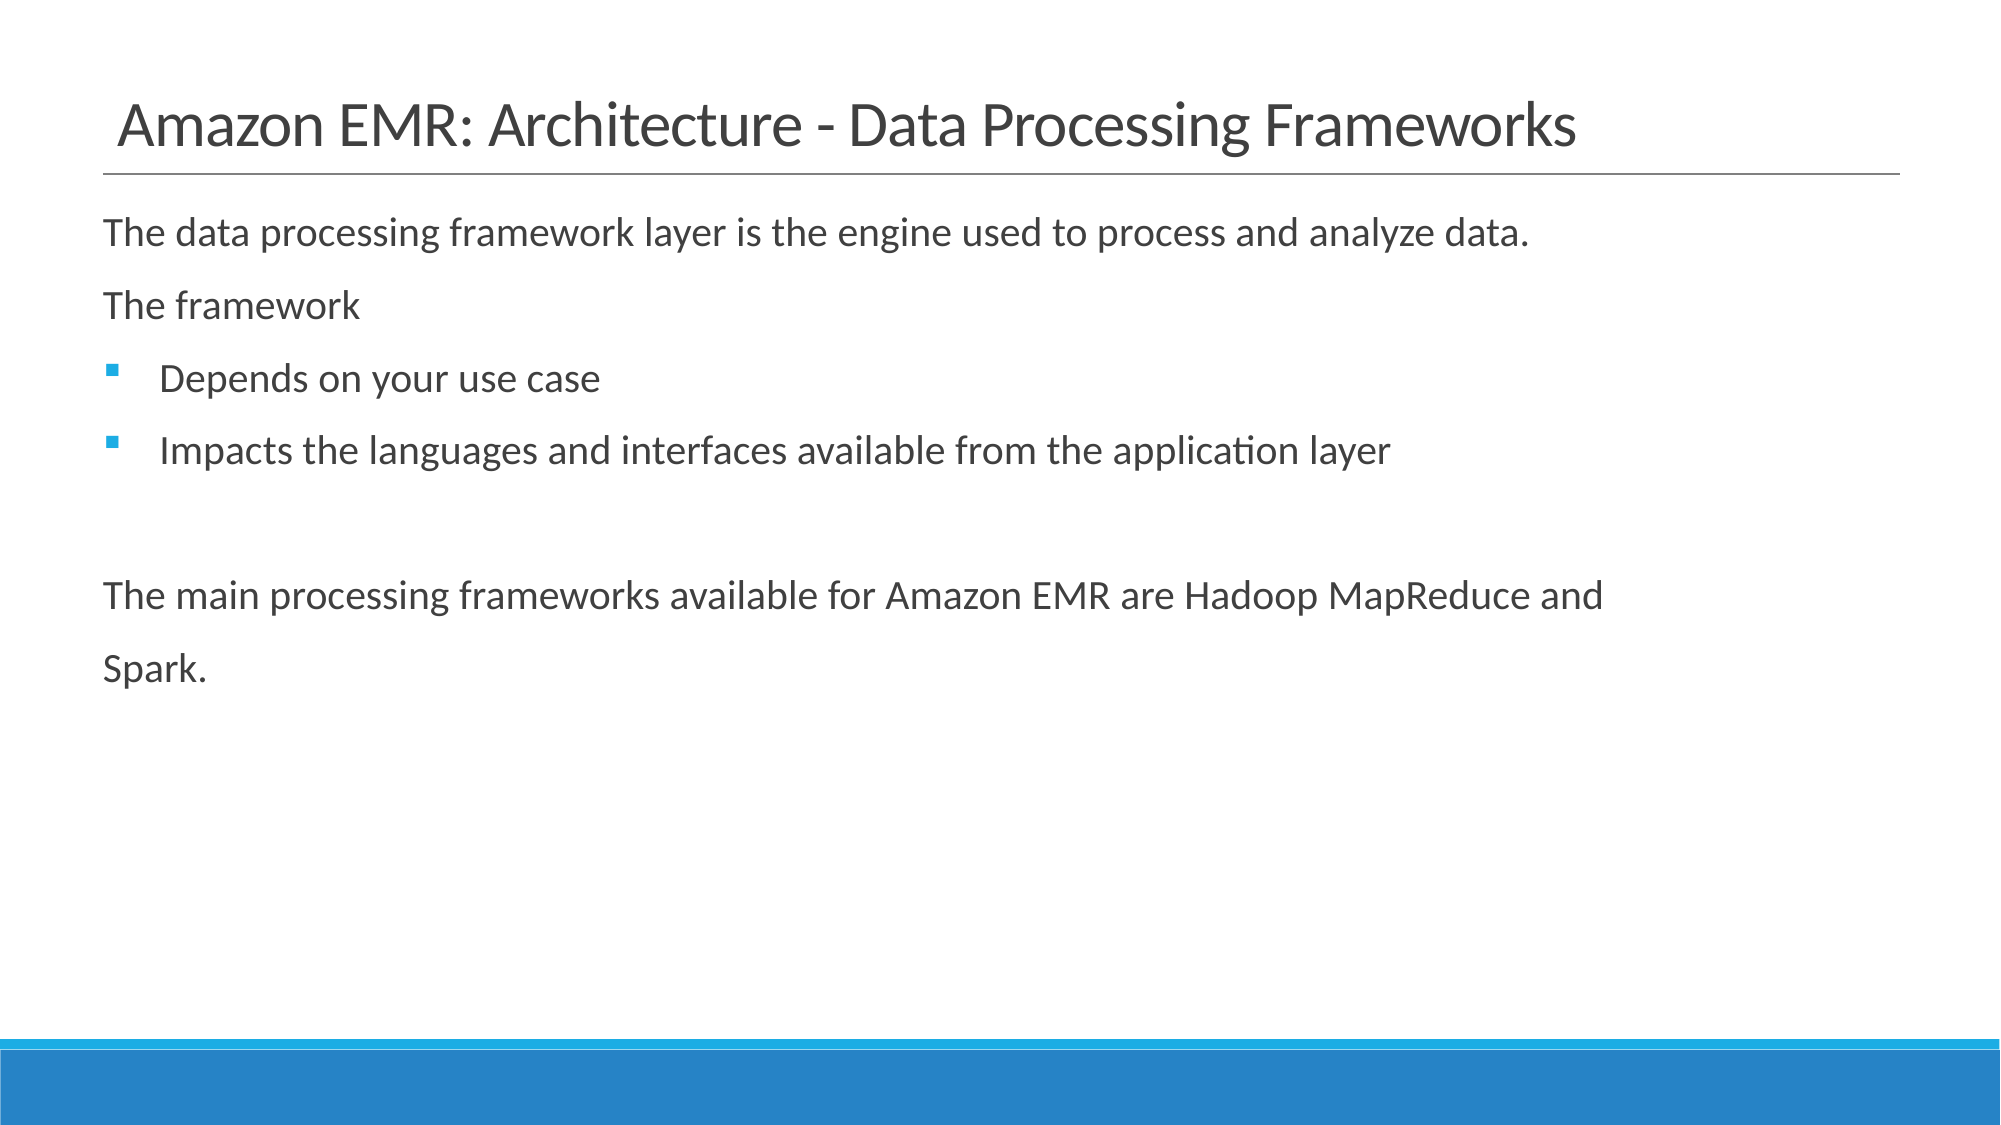

# Amazon EMR: Architecture - Data Processing Frameworks
The data processing framework layer is the engine used to process and analyze data.
The framework
Depends on your use case
Impacts the languages and interfaces available from the application layer

The main processing frameworks available for Amazon EMR are Hadoop MapReduce and
Spark.